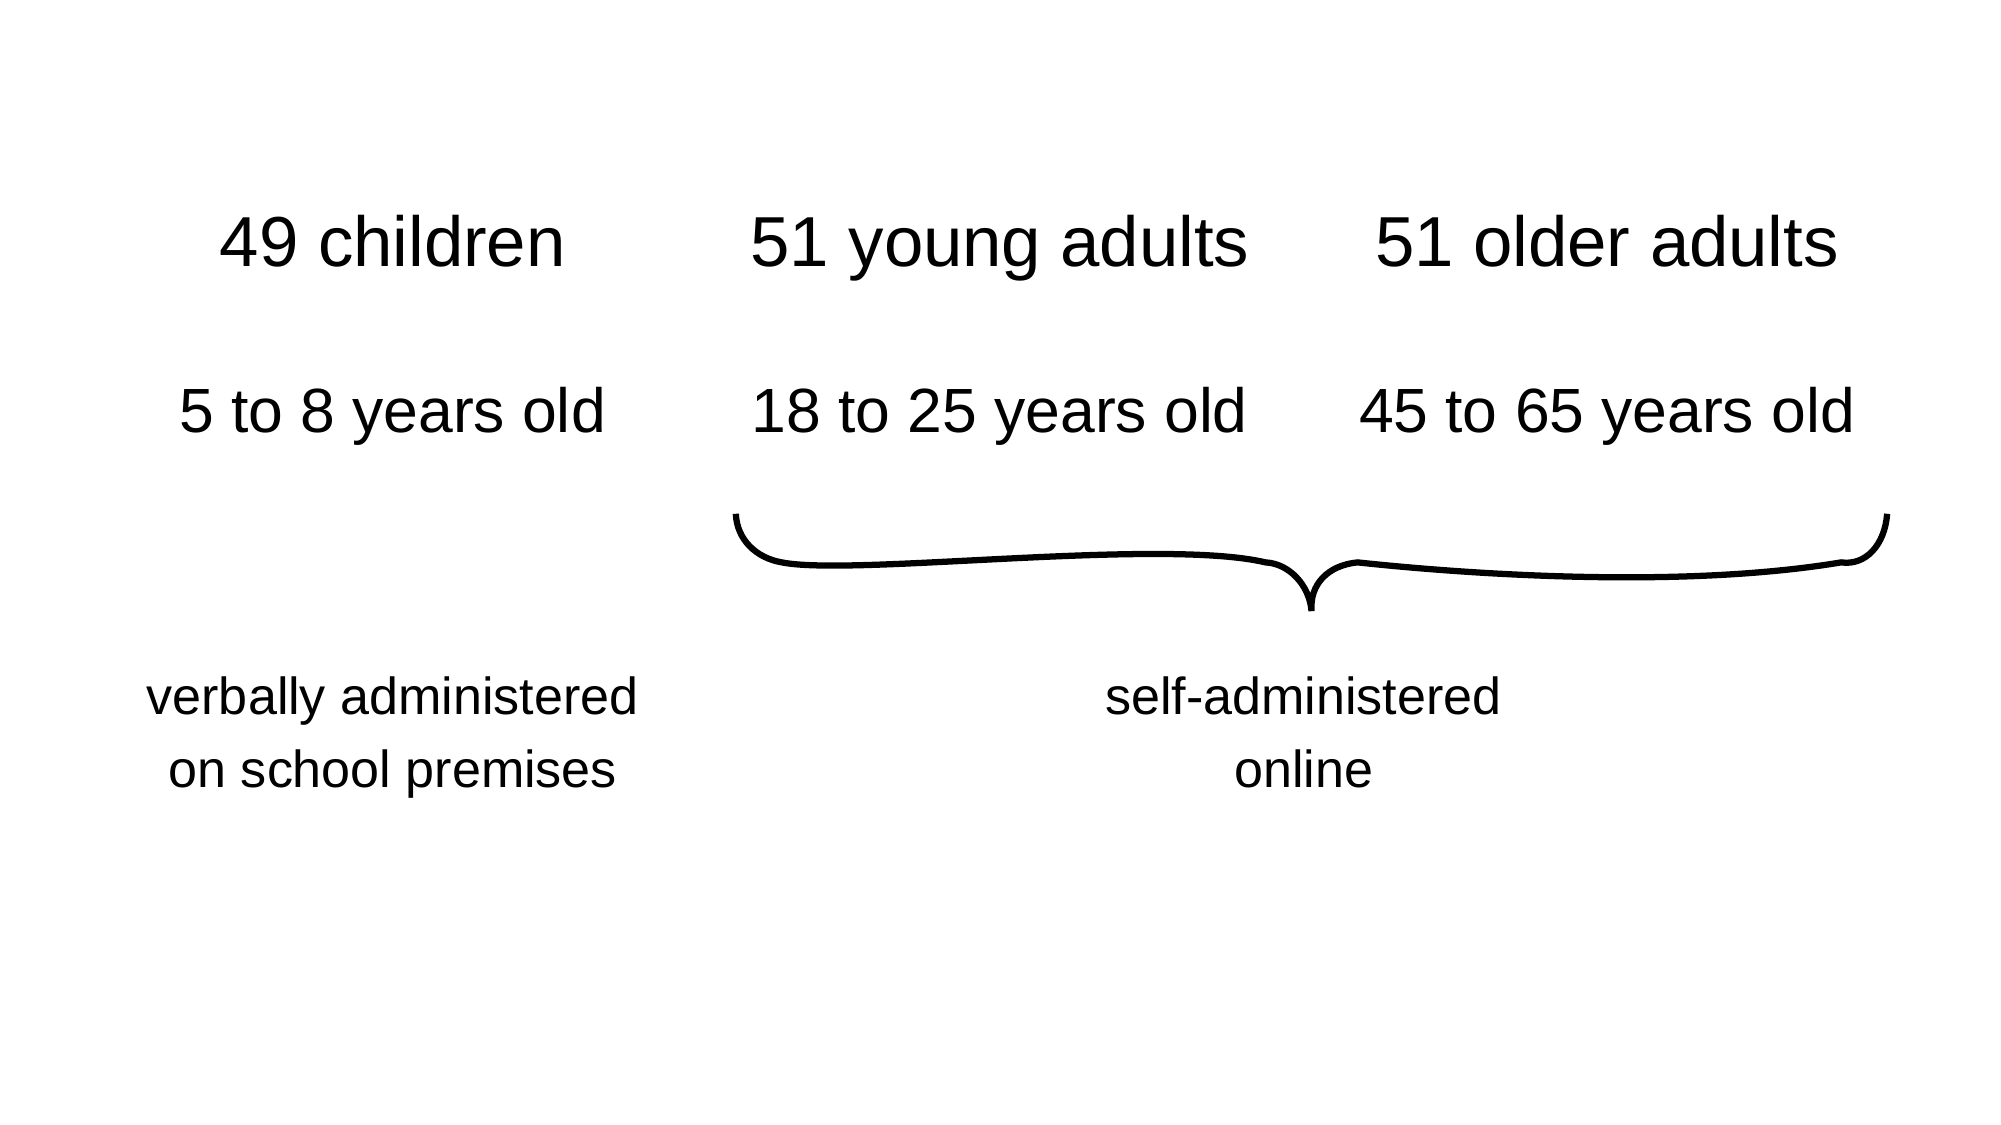

| 49 children | 51 young adults | 51 older adults |
| --- | --- | --- |
| 5 to 8 years old | 18 to 25 years old | 45 to 65 years old |
| verbally administered | self-administered |
| --- | --- |
| on school premises | online |